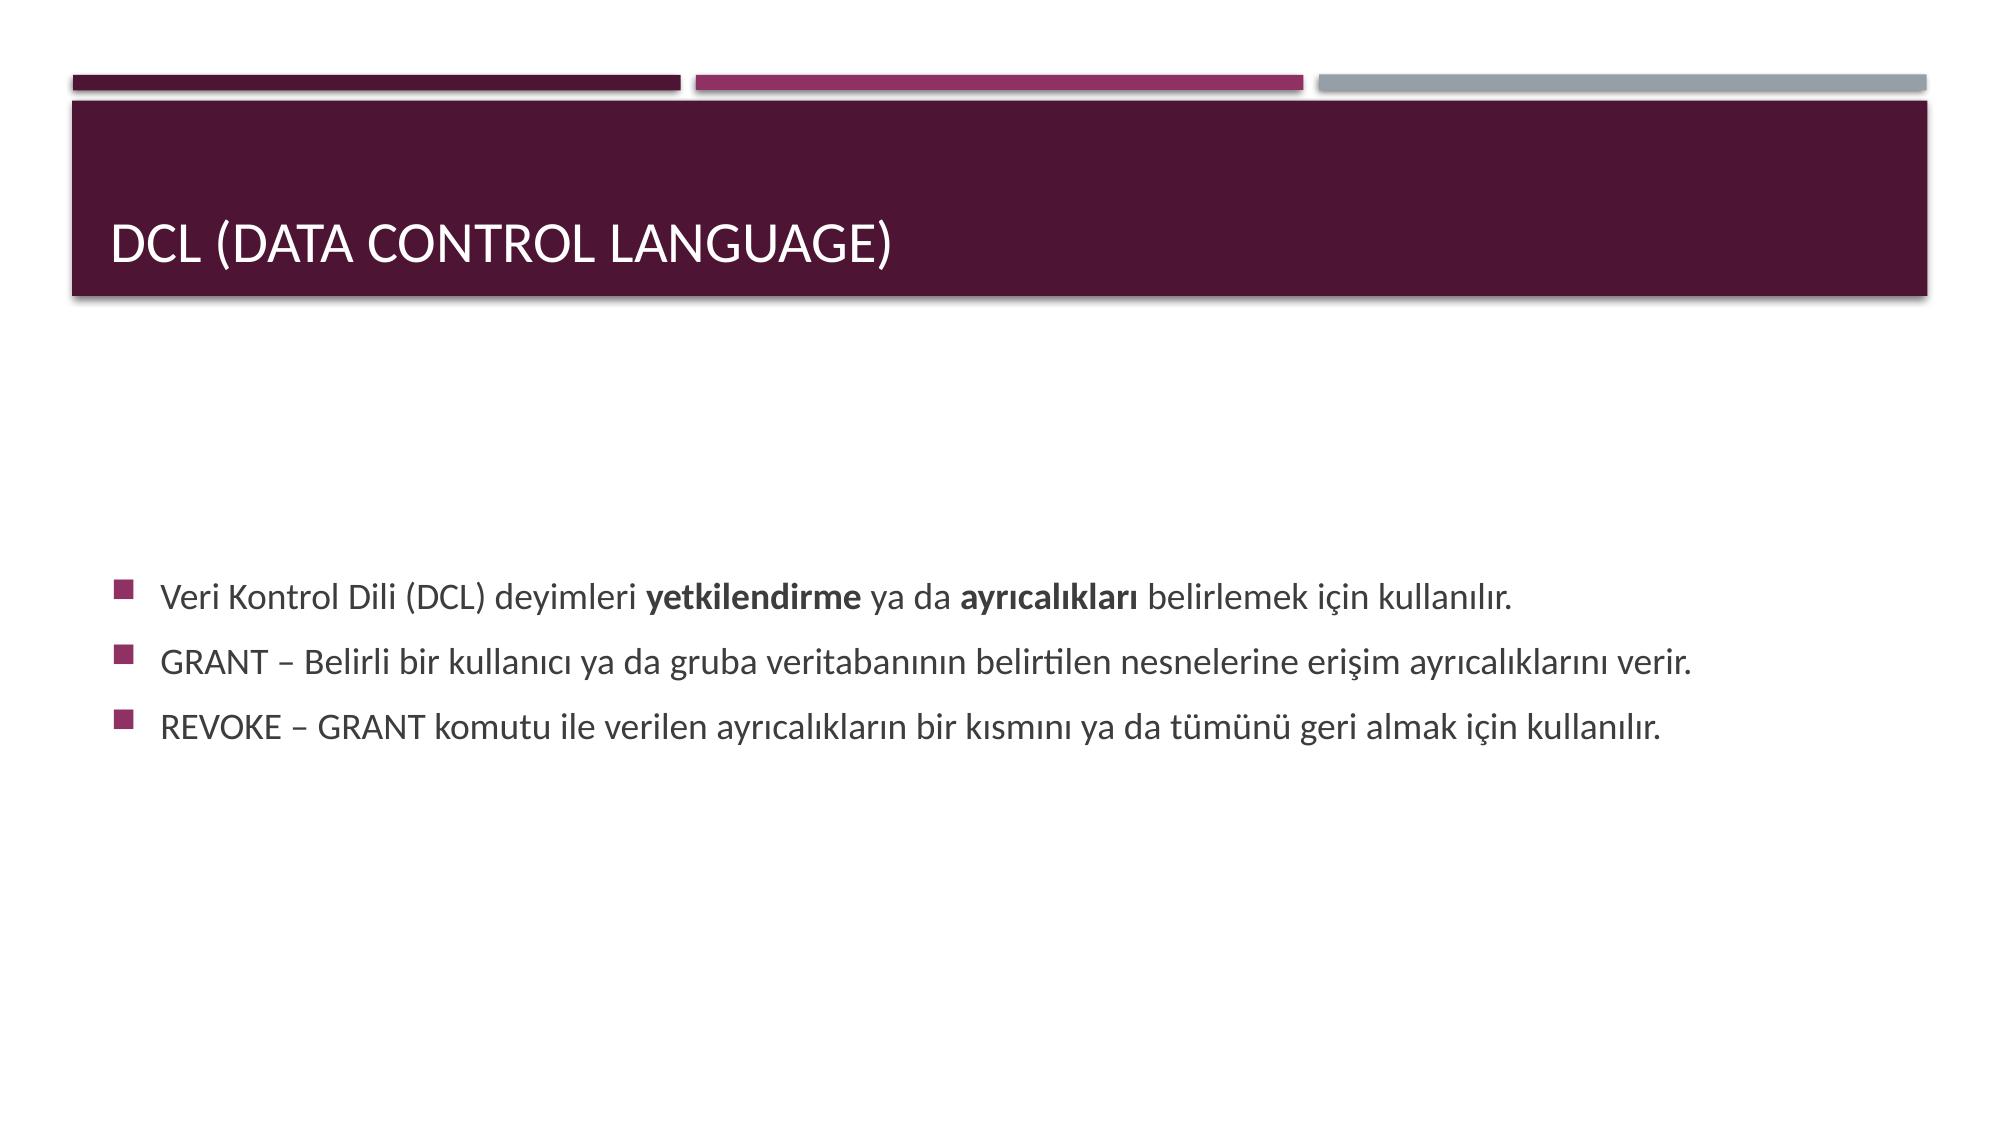

# DCL (Data control language)
Veri Kontrol Dili (DCL) deyimleri yetkilendirme ya da ayrıcalıkları belirlemek için kullanılır.
GRANT – Belirli bir kullanıcı ya da gruba veritabanının belirtilen nesnelerine erişim ayrıcalıklarını verir.
REVOKE – GRANT komutu ile verilen ayrıcalıkların bir kısmını ya da tümünü geri almak için kullanılır.